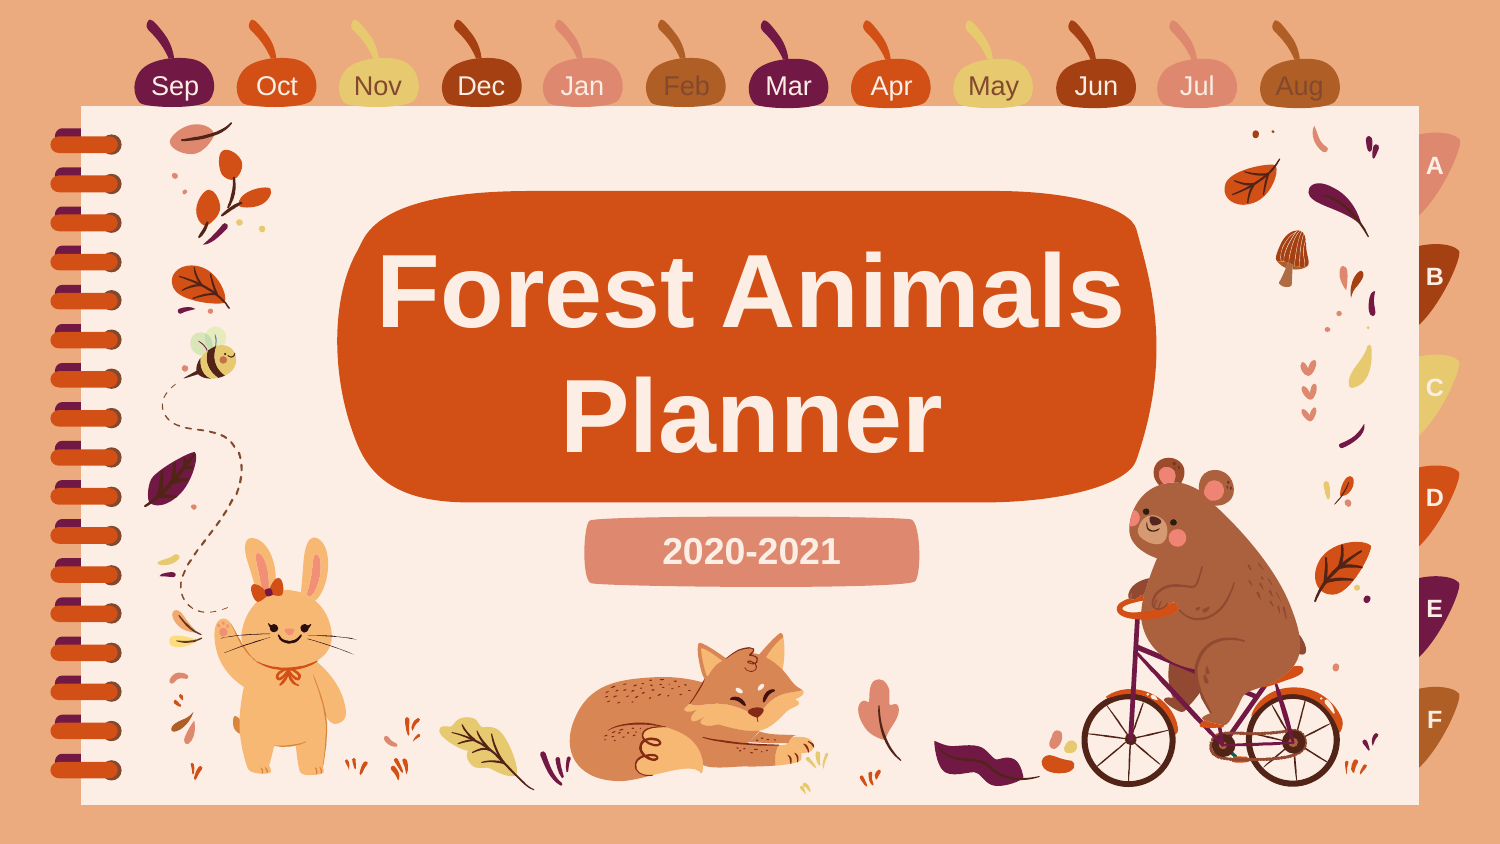

Sep
Oct
Nov
Dec
Jan
Feb
Mar
Apr
May
Jun
Jul
Aug

A

# Forest Animals Planner
B
C

D

2020-2021
E
F